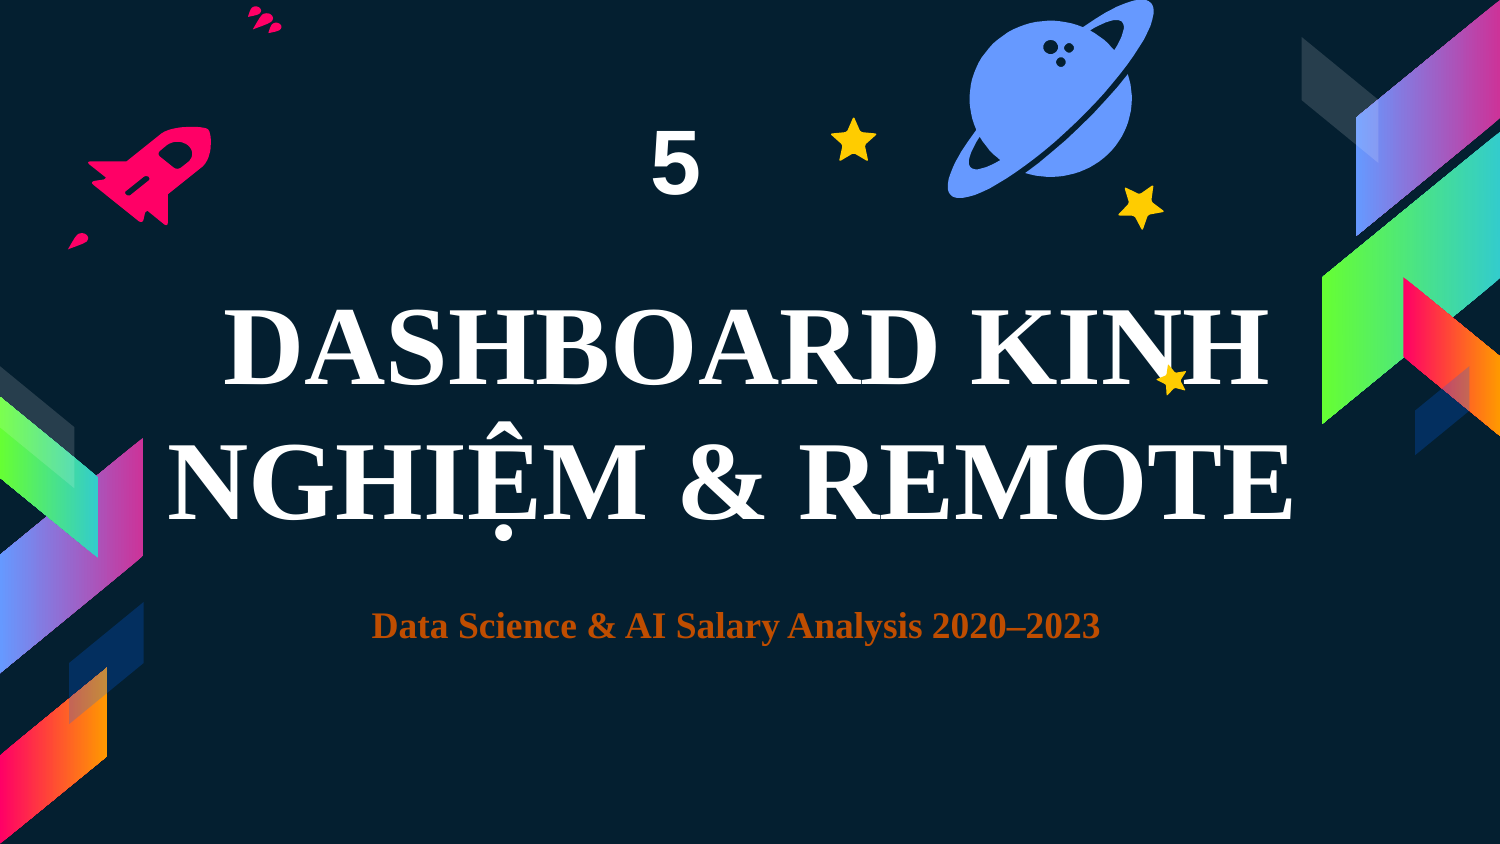

5

DASHBOARD KINH NGHIỆM & REMOTE

Data Science & AI Salary Analysis 2020–2023
54